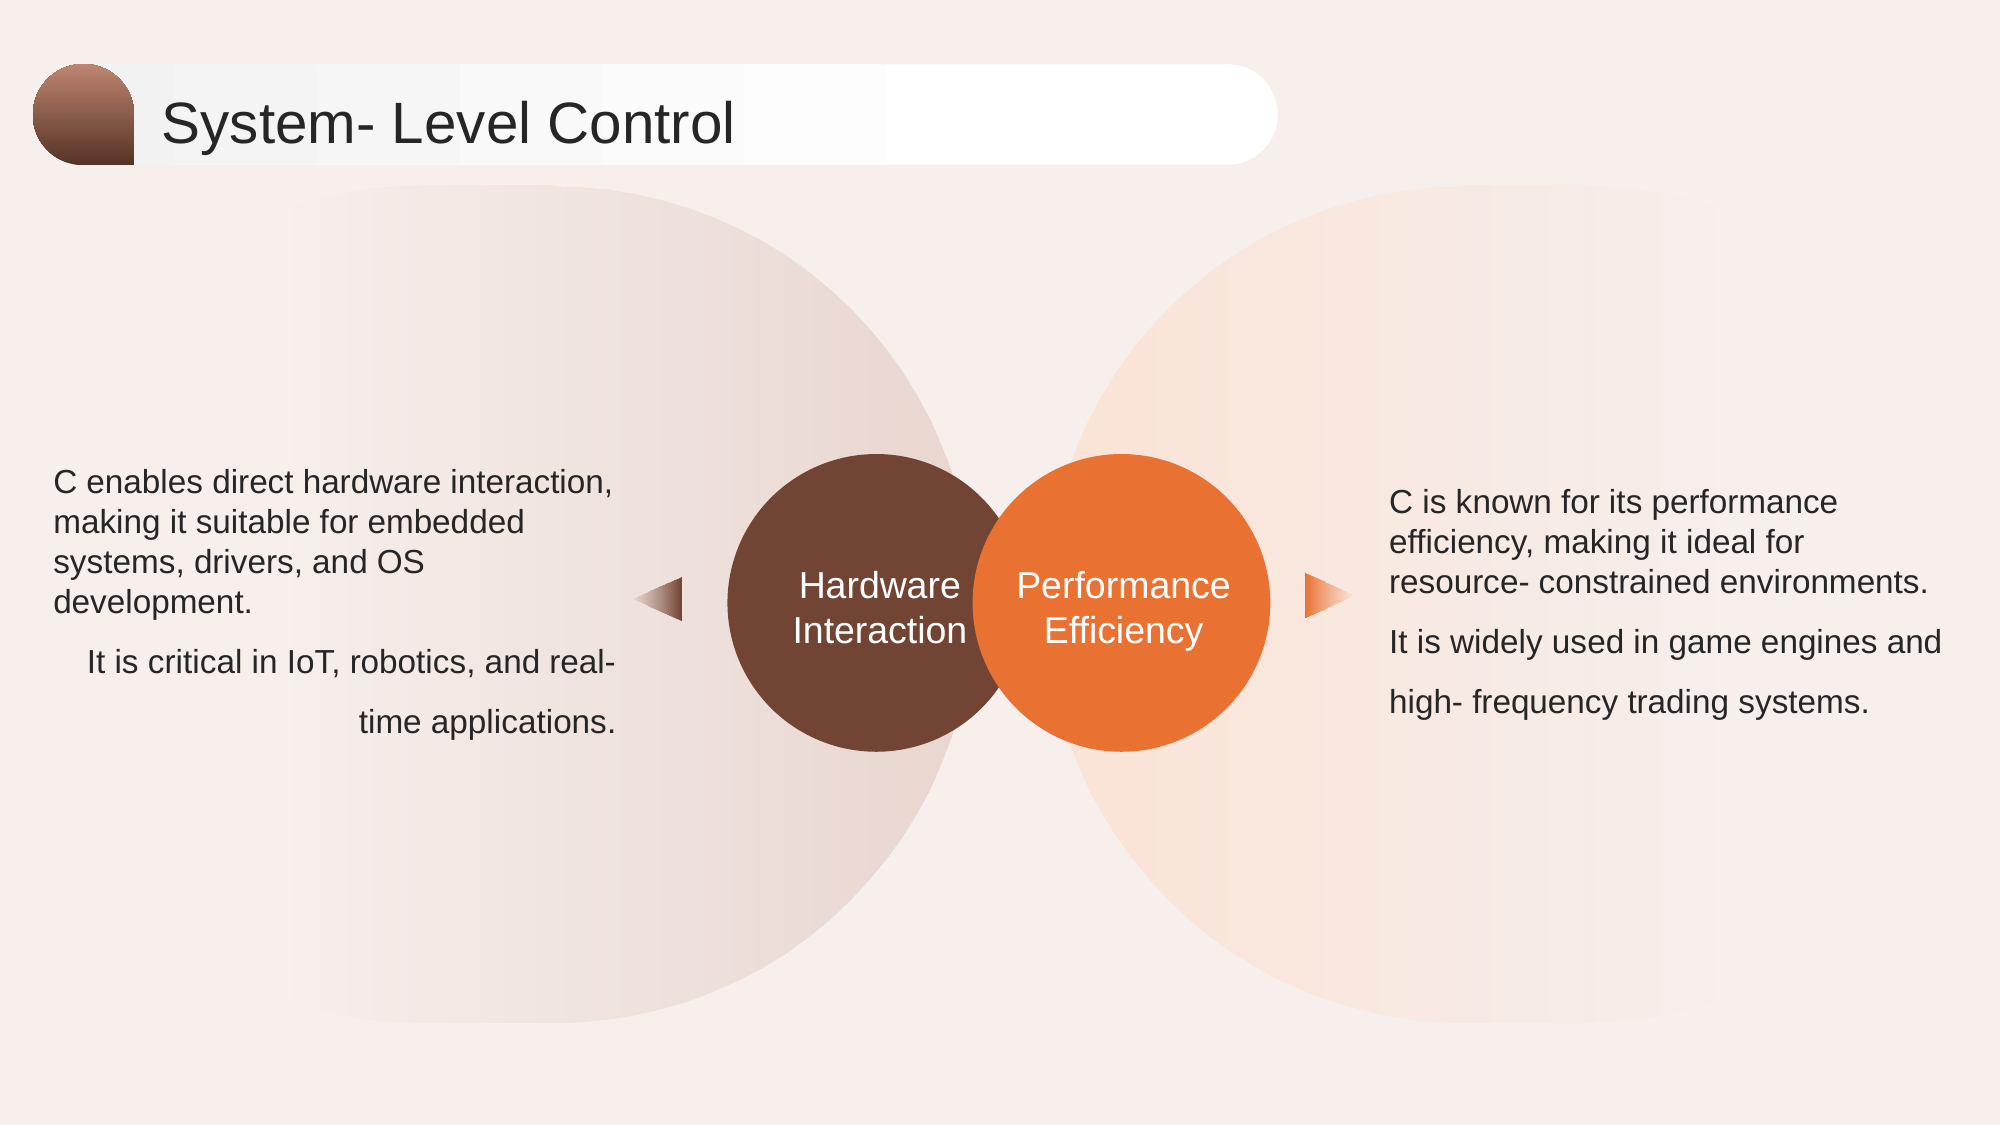

System- Level Control

C enables direct hardware interaction, making it suitable for embedded systems, drivers, and OS development.
It is critical in IoT, robotics, and real- time applications.
C is known for its performance efficiency, making it ideal for resource- constrained environments.
It is widely used in game engines and high- frequency trading systems.

Hardware Interaction
Performance Efficiency